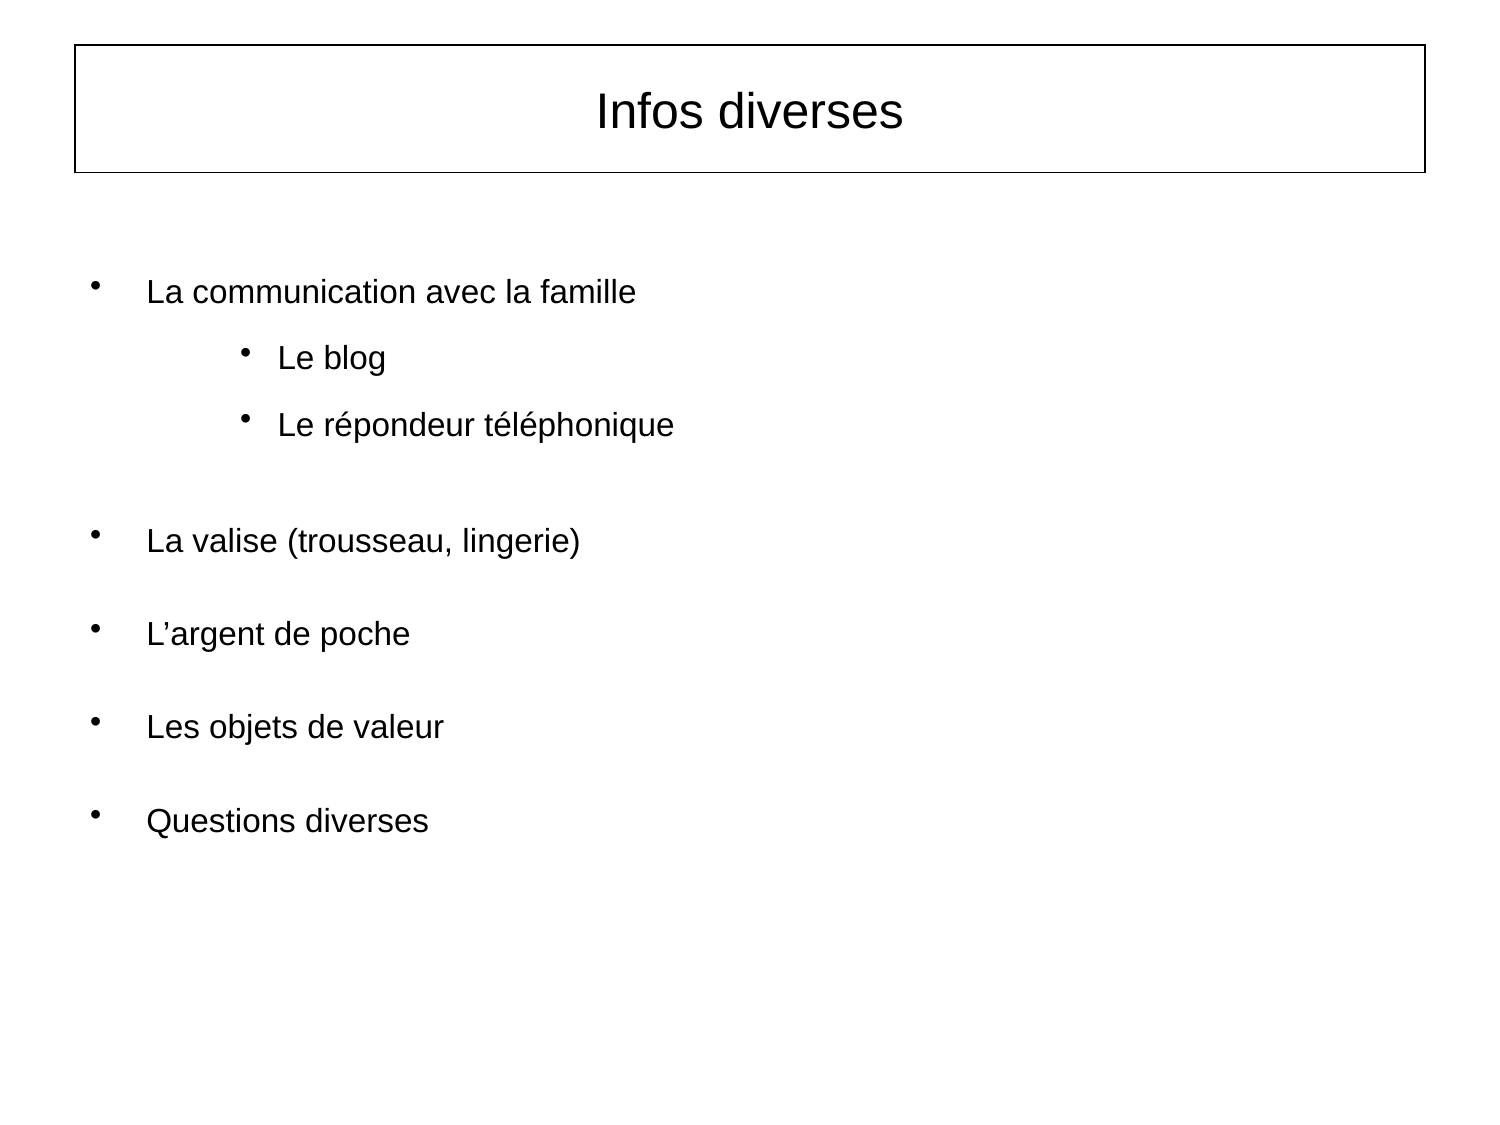

Infos diverses
La communication avec la famille
Le blog
Le répondeur téléphonique

La valise (trousseau, lingerie)

L’argent de poche

Les objets de valeur

Questions diverses